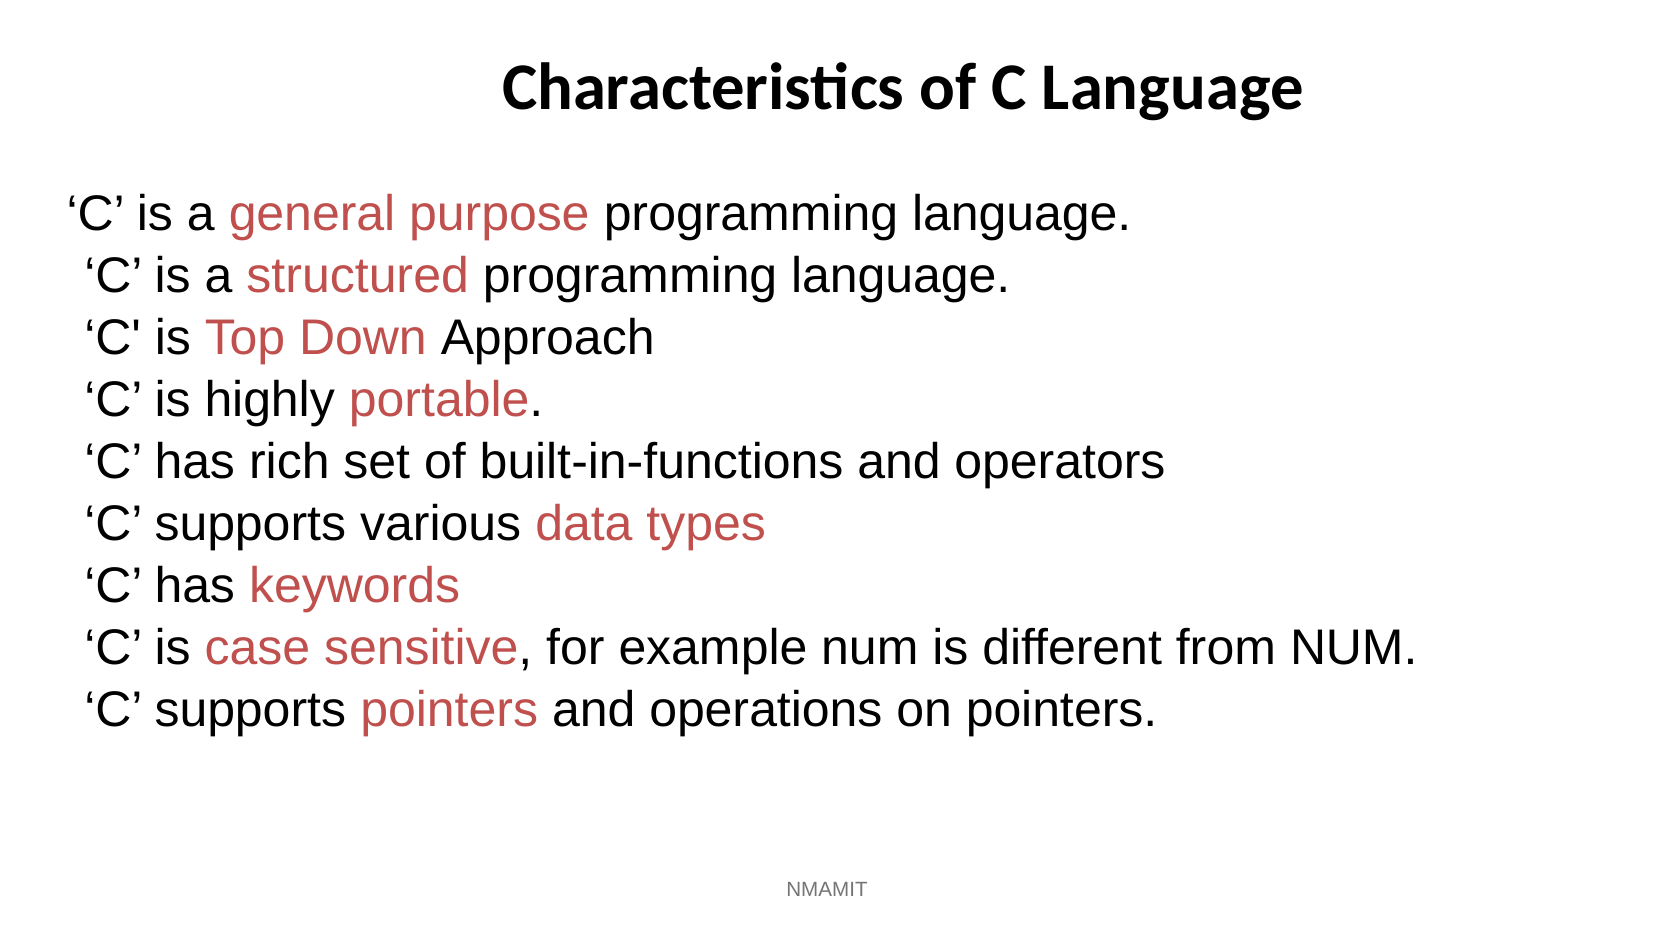

Characteristics of C Language
‘C’ is a general purpose programming language.
‘C’ is a structured programming language.
‘C' is Top Down Approach
‘C’ is highly portable.
‘C’ has rich set of built-in-functions and operators
‘C’ supports various data types
‘C’ has keywords
‘C’ is case sensitive, for example num is different from NUM.
‘C’ supports pointers and operations on pointers.
NMAMIT